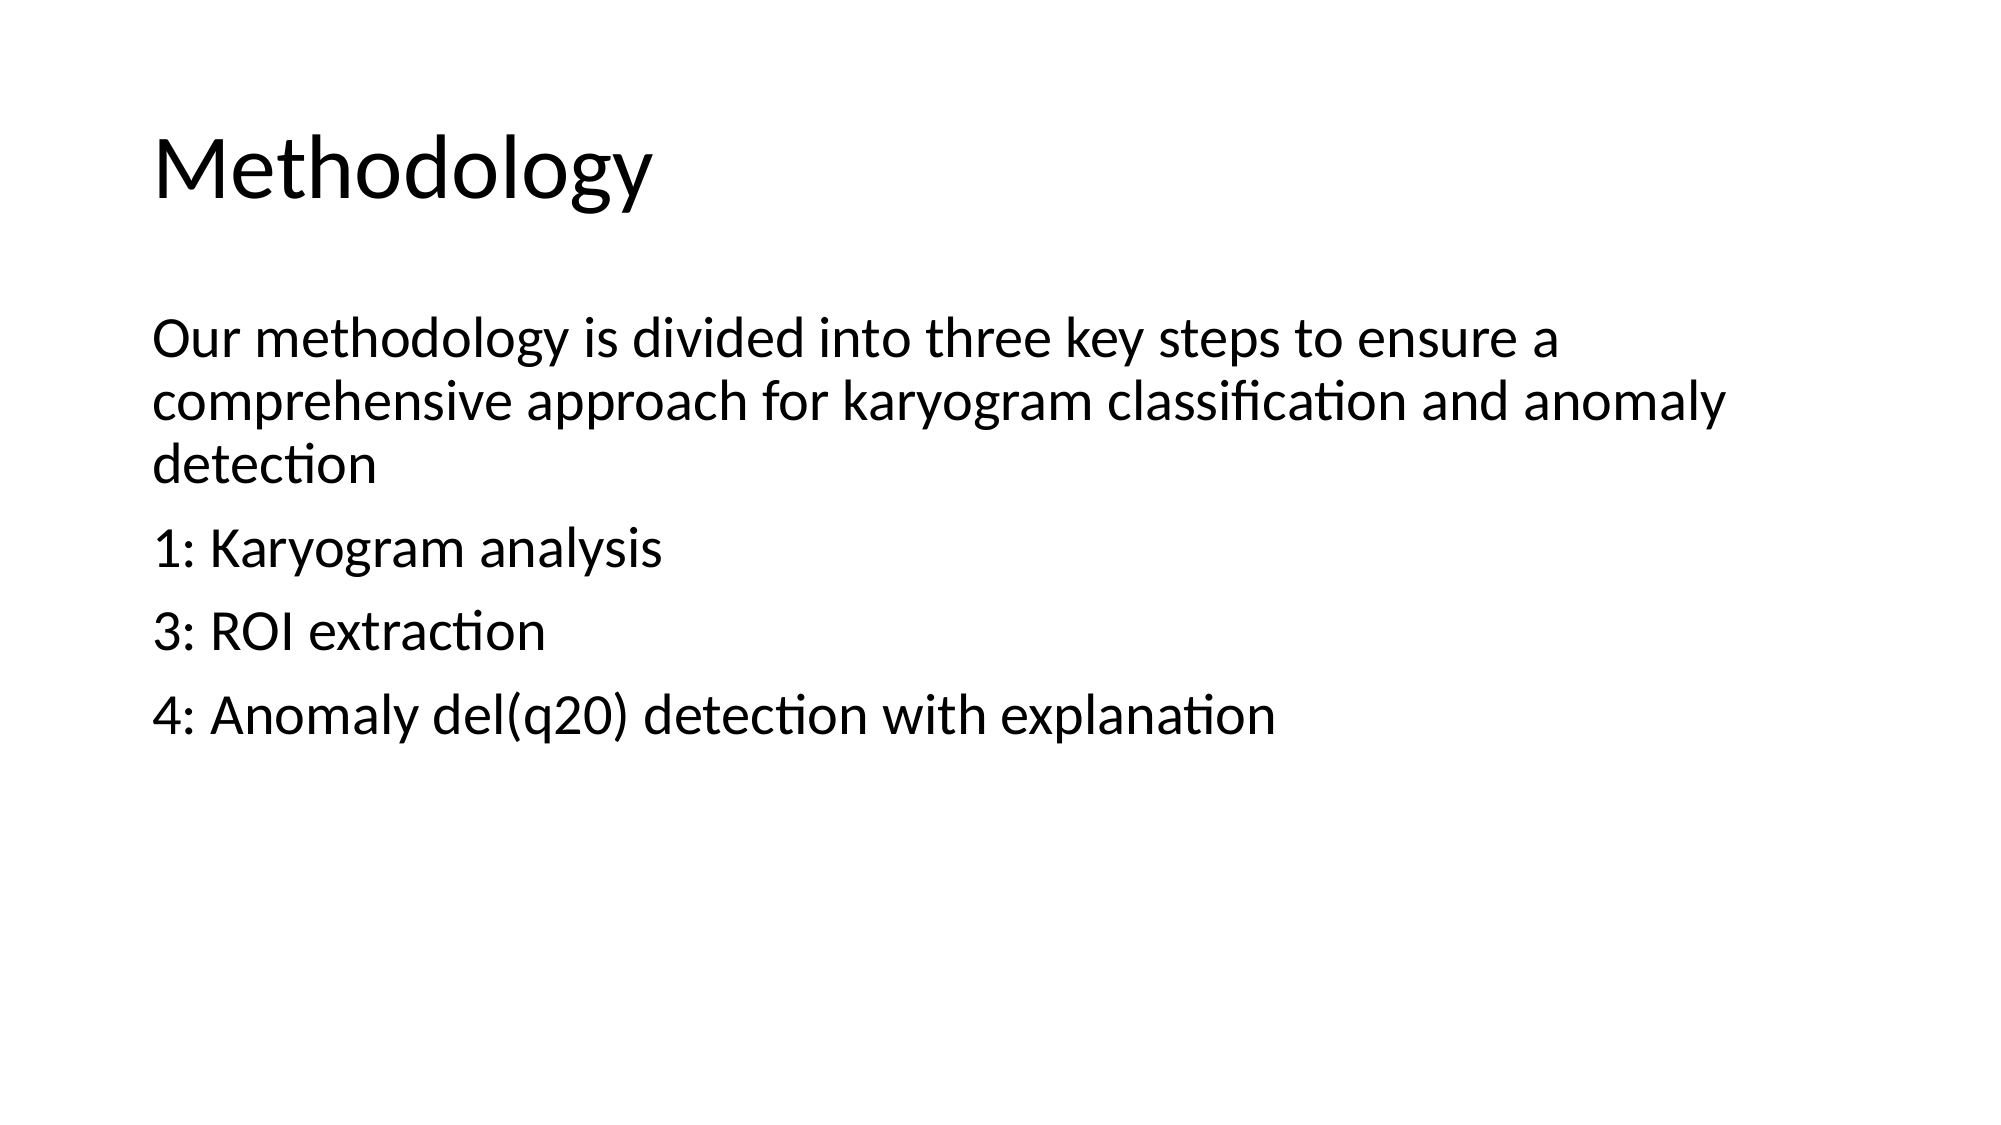

# Methodology
Our methodology is divided into three key steps to ensure a comprehensive approach for karyogram classification and anomaly detection
1: Karyogram analysis
3: ROI extraction
4: Anomaly del(q20) detection with explanation